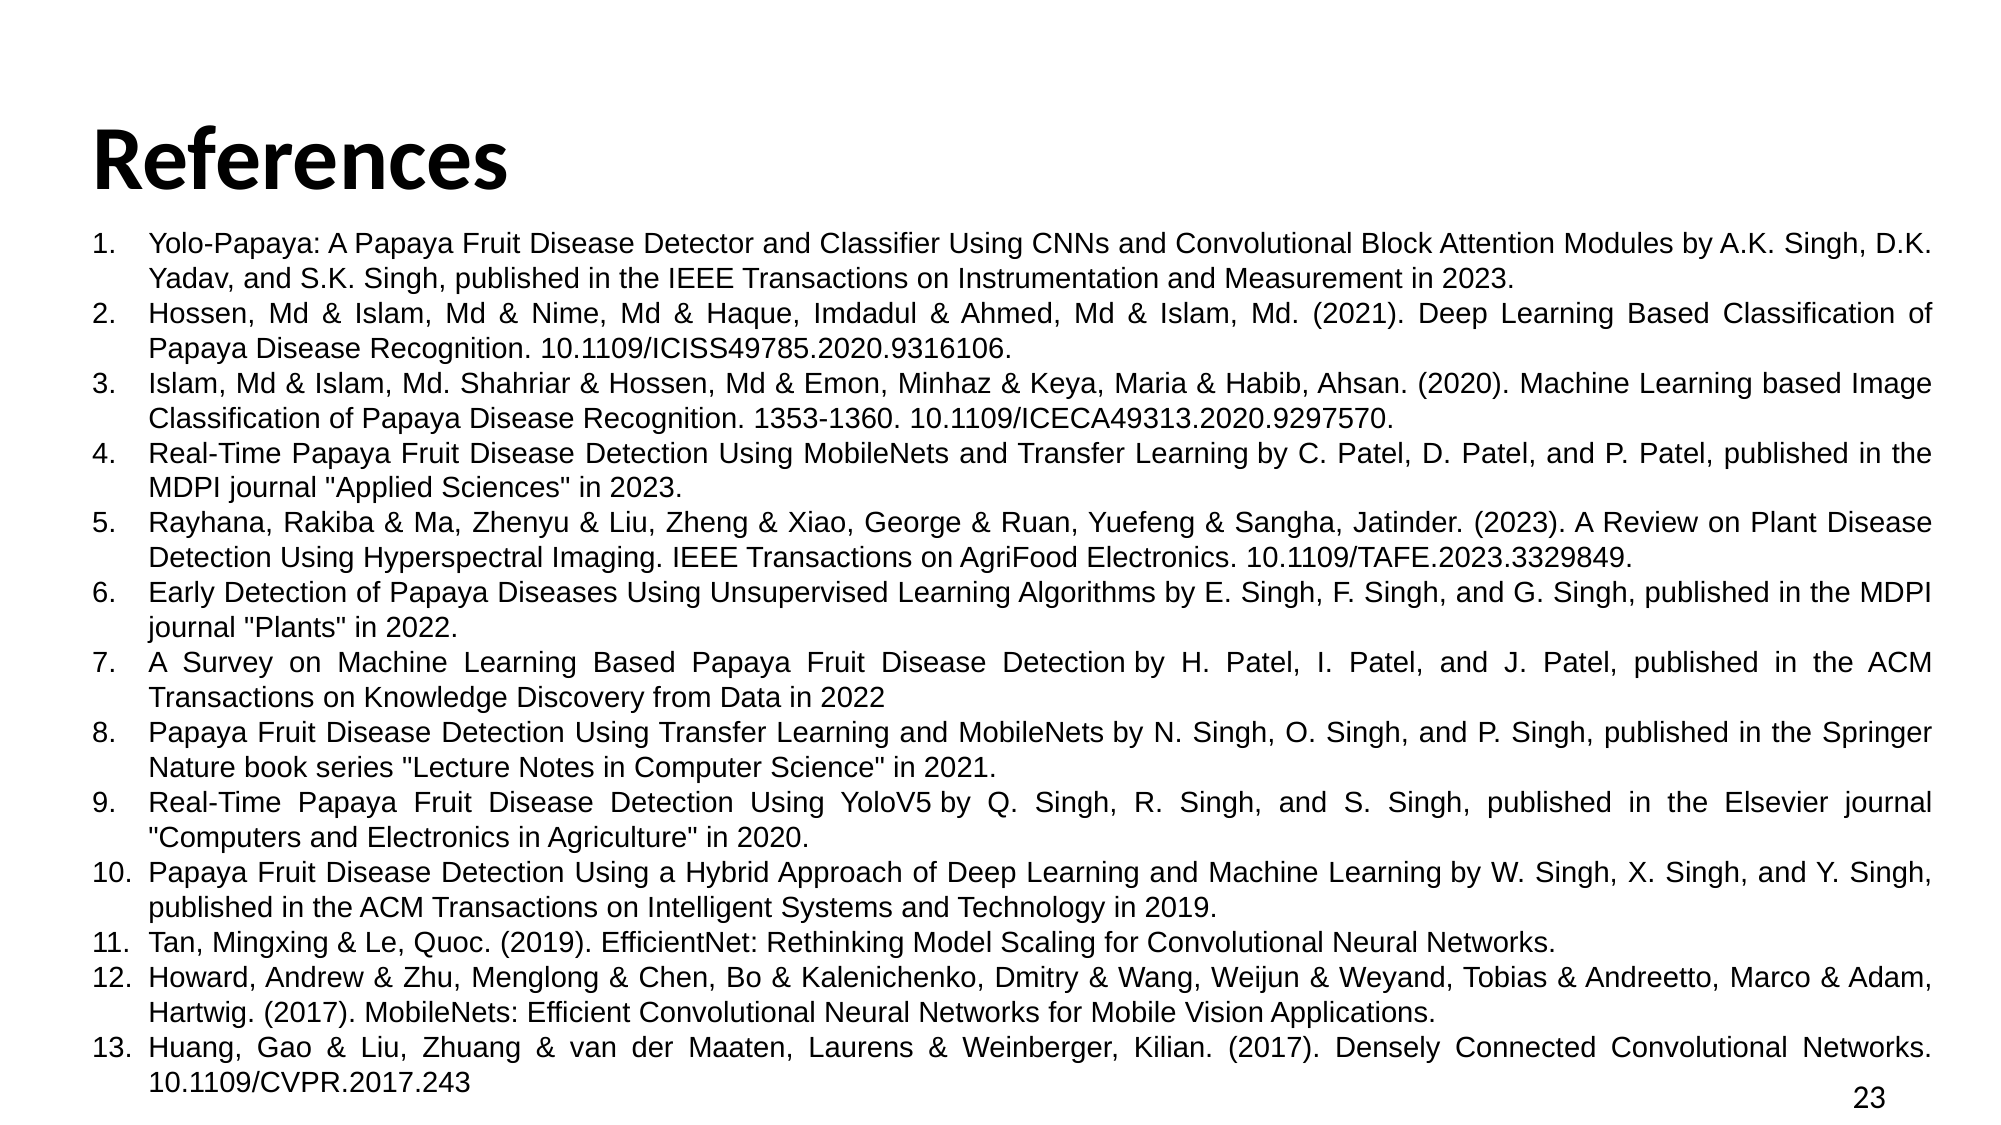

References
Yolo-Papaya: A Papaya Fruit Disease Detector and Classifier Using CNNs and Convolutional Block Attention Modules by A.K. Singh, D.K. Yadav, and S.K. Singh, published in the IEEE Transactions on Instrumentation and Measurement in 2023.
Hossen, Md & Islam, Md & Nime, Md & Haque, Imdadul & Ahmed, Md & Islam, Md. (2021). Deep Learning Based Classification of Papaya Disease Recognition. 10.1109/ICISS49785.2020.9316106.
Islam, Md & Islam, Md. Shahriar & Hossen, Md & Emon, Minhaz & Keya, Maria & Habib, Ahsan. (2020). Machine Learning based Image Classification of Papaya Disease Recognition. 1353-1360. 10.1109/ICECA49313.2020.9297570.
Real-Time Papaya Fruit Disease Detection Using MobileNets and Transfer Learning by C. Patel, D. Patel, and P. Patel, published in the MDPI journal "Applied Sciences" in 2023.
Rayhana, Rakiba & Ma, Zhenyu & Liu, Zheng & Xiao, George & Ruan, Yuefeng & Sangha, Jatinder. (2023). A Review on Plant Disease Detection Using Hyperspectral Imaging. IEEE Transactions on AgriFood Electronics. 10.1109/TAFE.2023.3329849.
Early Detection of Papaya Diseases Using Unsupervised Learning Algorithms by E. Singh, F. Singh, and G. Singh, published in the MDPI journal "Plants" in 2022.
A Survey on Machine Learning Based Papaya Fruit Disease Detection by H. Patel, I. Patel, and J. Patel, published in the ACM Transactions on Knowledge Discovery from Data in 2022
Papaya Fruit Disease Detection Using Transfer Learning and MobileNets by N. Singh, O. Singh, and P. Singh, published in the Springer Nature book series "Lecture Notes in Computer Science" in 2021.
Real-Time Papaya Fruit Disease Detection Using YoloV5 by Q. Singh, R. Singh, and S. Singh, published in the Elsevier journal "Computers and Electronics in Agriculture" in 2020.
Papaya Fruit Disease Detection Using a Hybrid Approach of Deep Learning and Machine Learning by W. Singh, X. Singh, and Y. Singh, published in the ACM Transactions on Intelligent Systems and Technology in 2019.
Tan, Mingxing & Le, Quoc. (2019). EfficientNet: Rethinking Model Scaling for Convolutional Neural Networks.
Howard, Andrew & Zhu, Menglong & Chen, Bo & Kalenichenko, Dmitry & Wang, Weijun & Weyand, Tobias & Andreetto, Marco & Adam, Hartwig. (2017). MobileNets: Efficient Convolutional Neural Networks for Mobile Vision Applications.
Huang, Gao & Liu, Zhuang & van der Maaten, Laurens & Weinberger, Kilian. (2017). Densely Connected Convolutional Networks. 10.1109/CVPR.2017.243

23